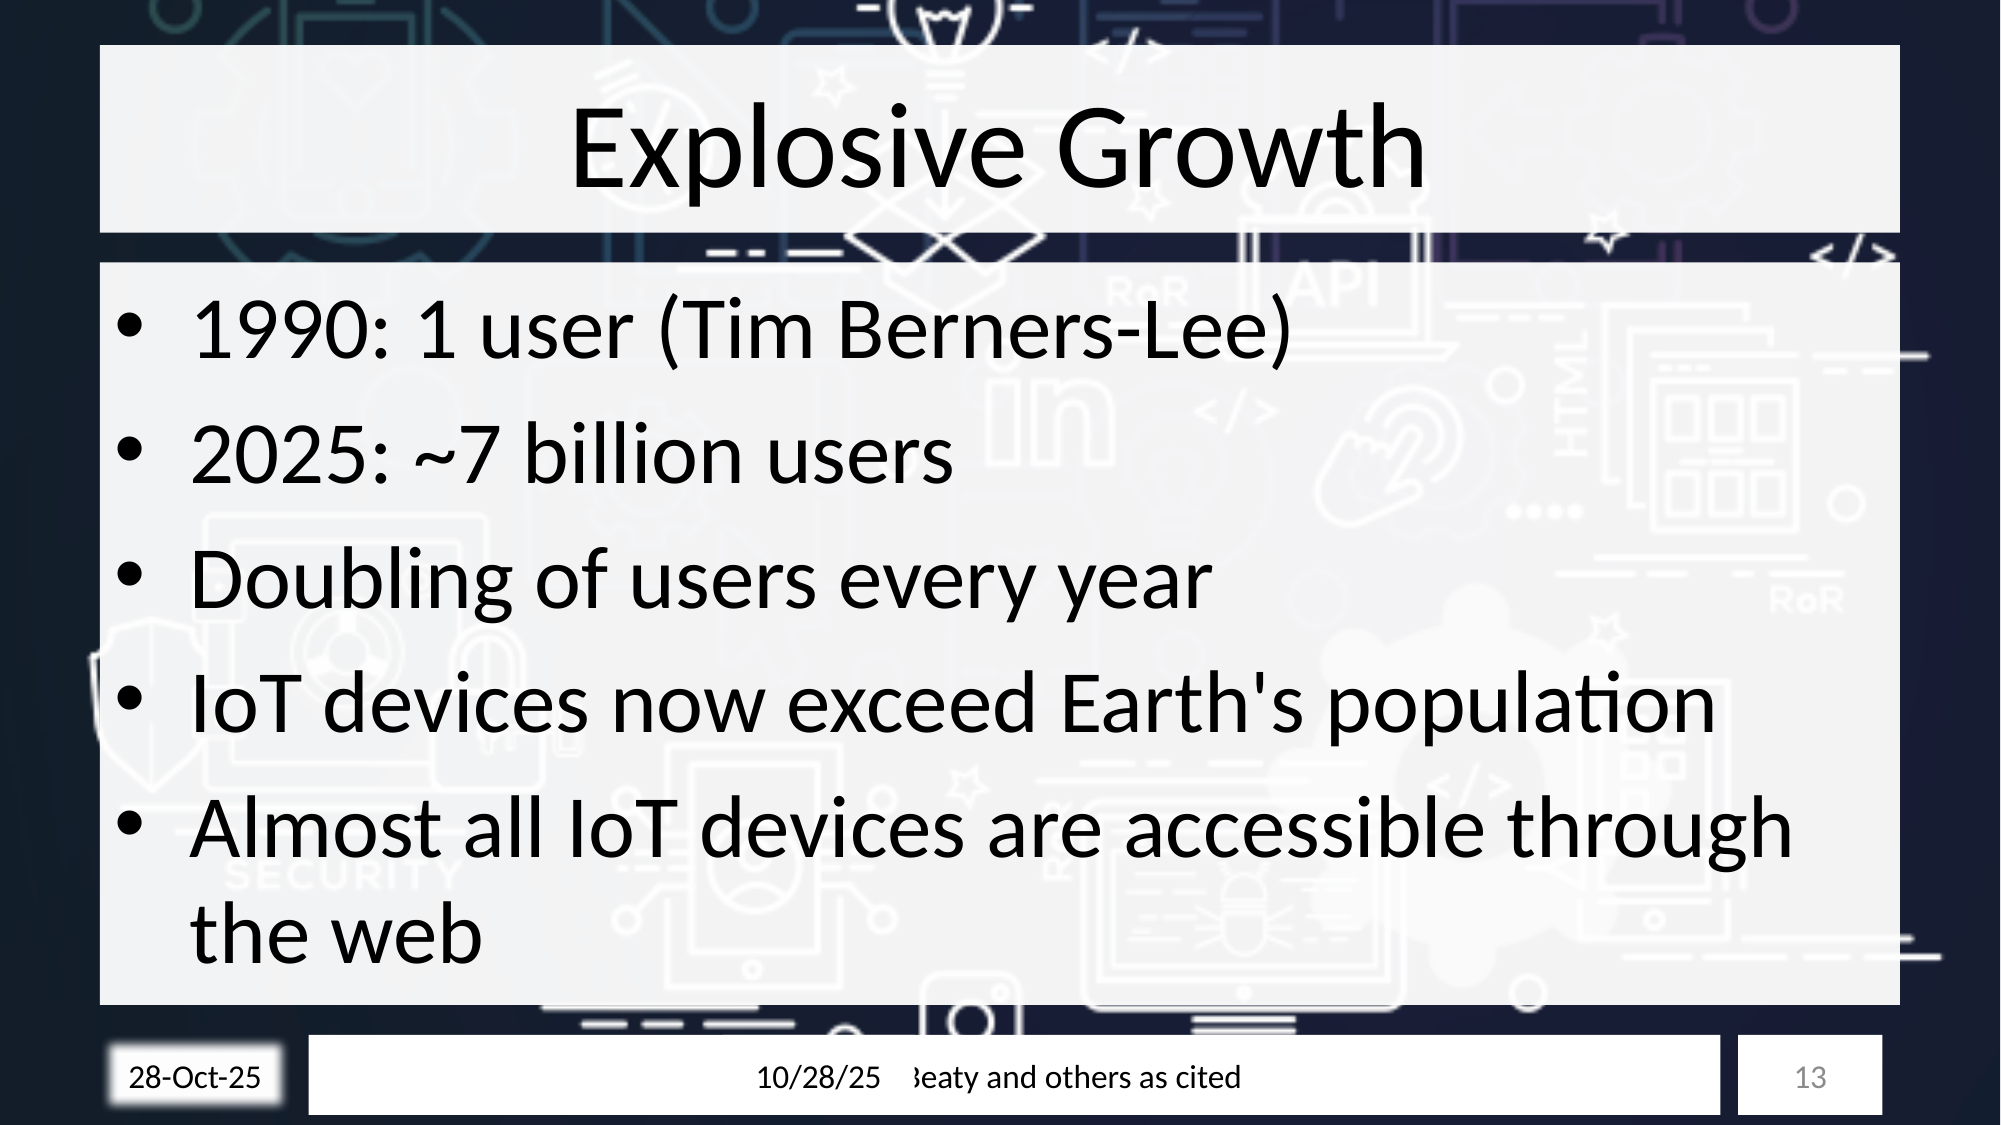

# Explosive Growth
1990: 1 user (Tim Berners-Lee)
2025: ~7 billion users
Doubling of users every year
IoT devices now exceed Earth's population
Almost all IoT devices are accessible through the web
© Steve Beaty and others as cited
13
10/28/25